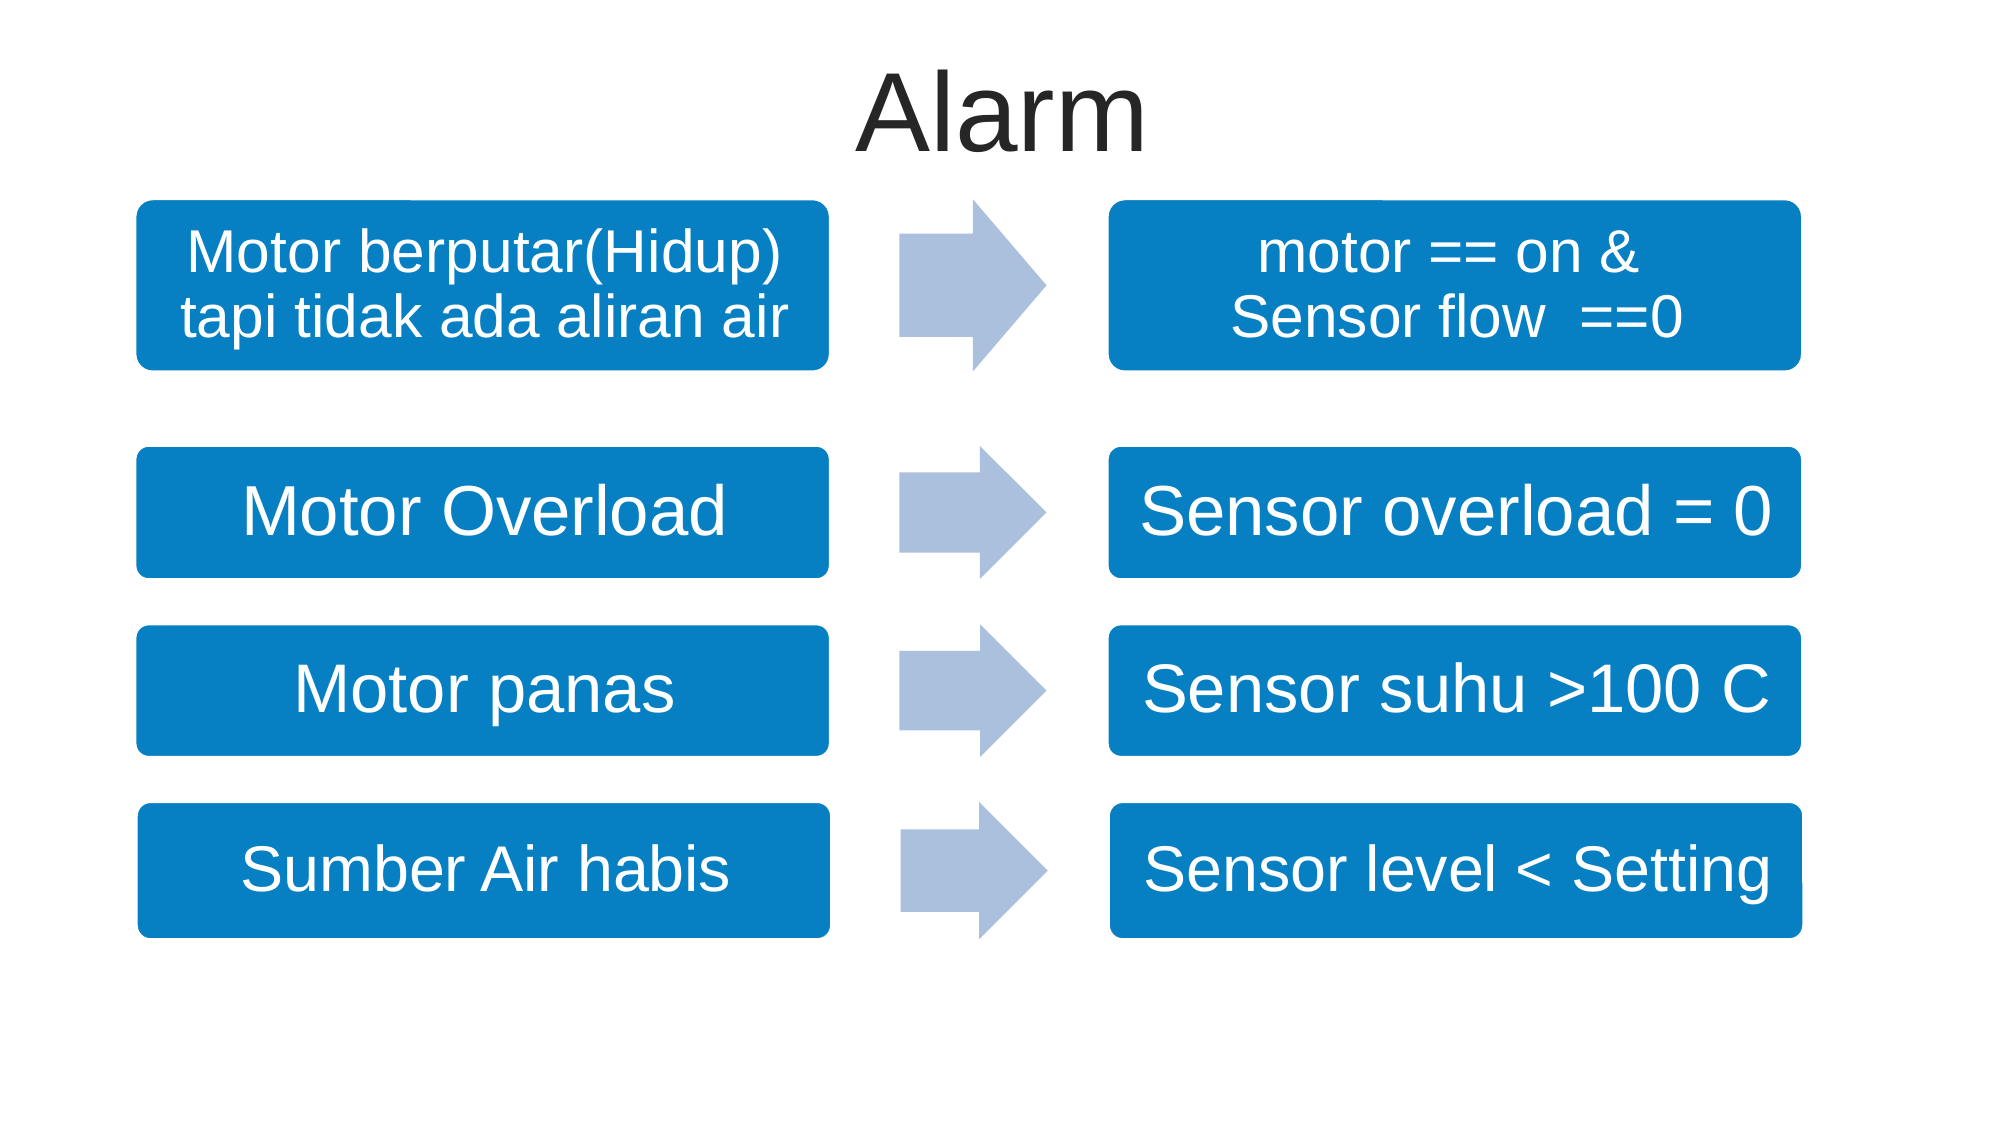

Alarm
Motor berputar(Hidup) tapi tidak ada aliran air

motor == on &
Sensor flow  ==0
Motor Overload

Sensor overload = 0
Motor panas

Sensor suhu >100 C
Sumber Air habis

Sensor level < Setting